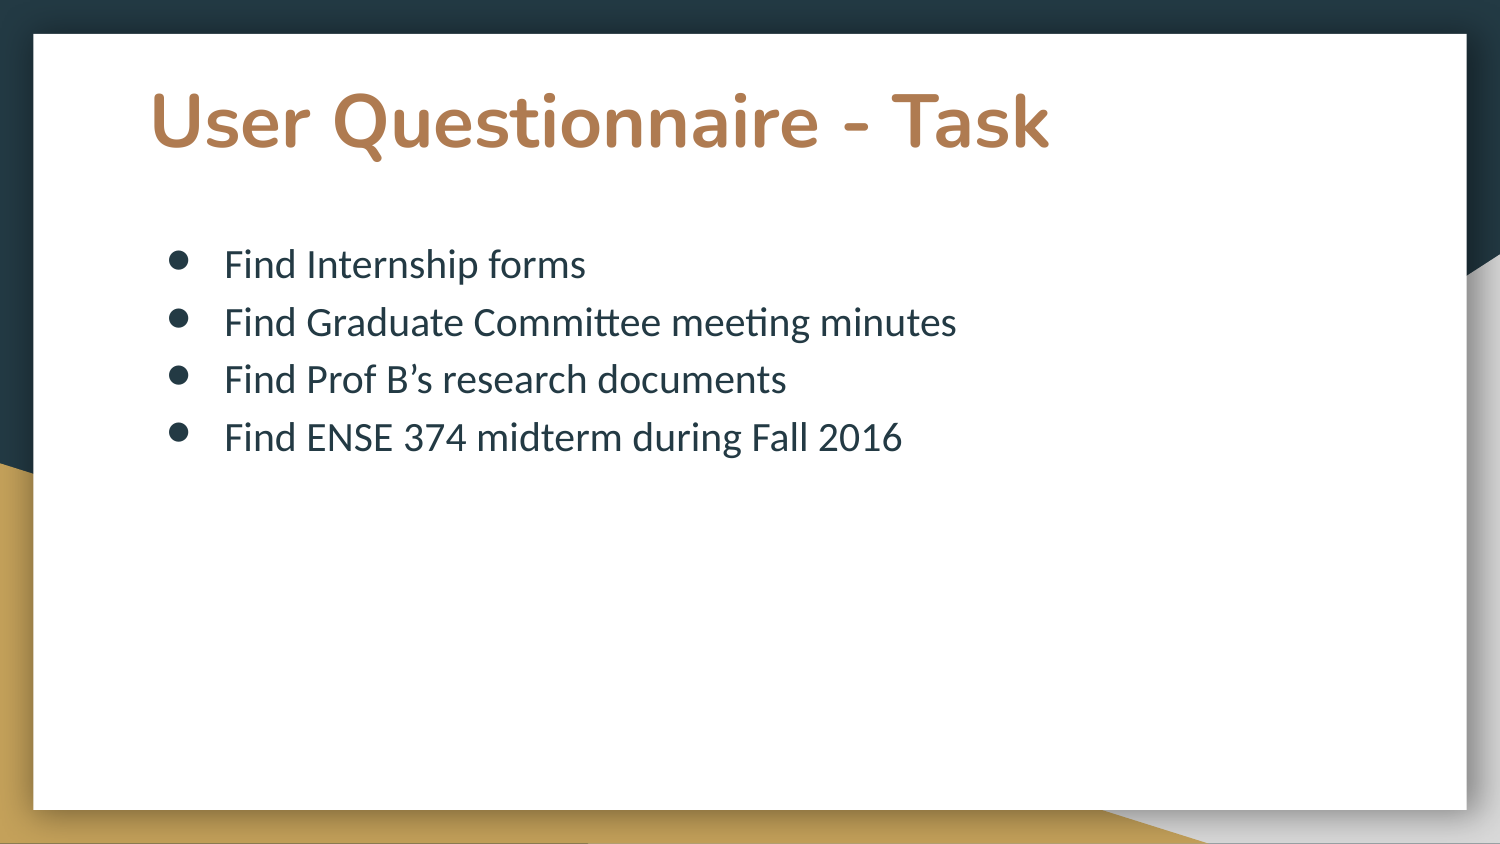

# User Questionnaire - Task
Find Internship forms
Find Graduate Committee meeting minutes
Find Prof B’s research documents
Find ENSE 374 midterm during Fall 2016